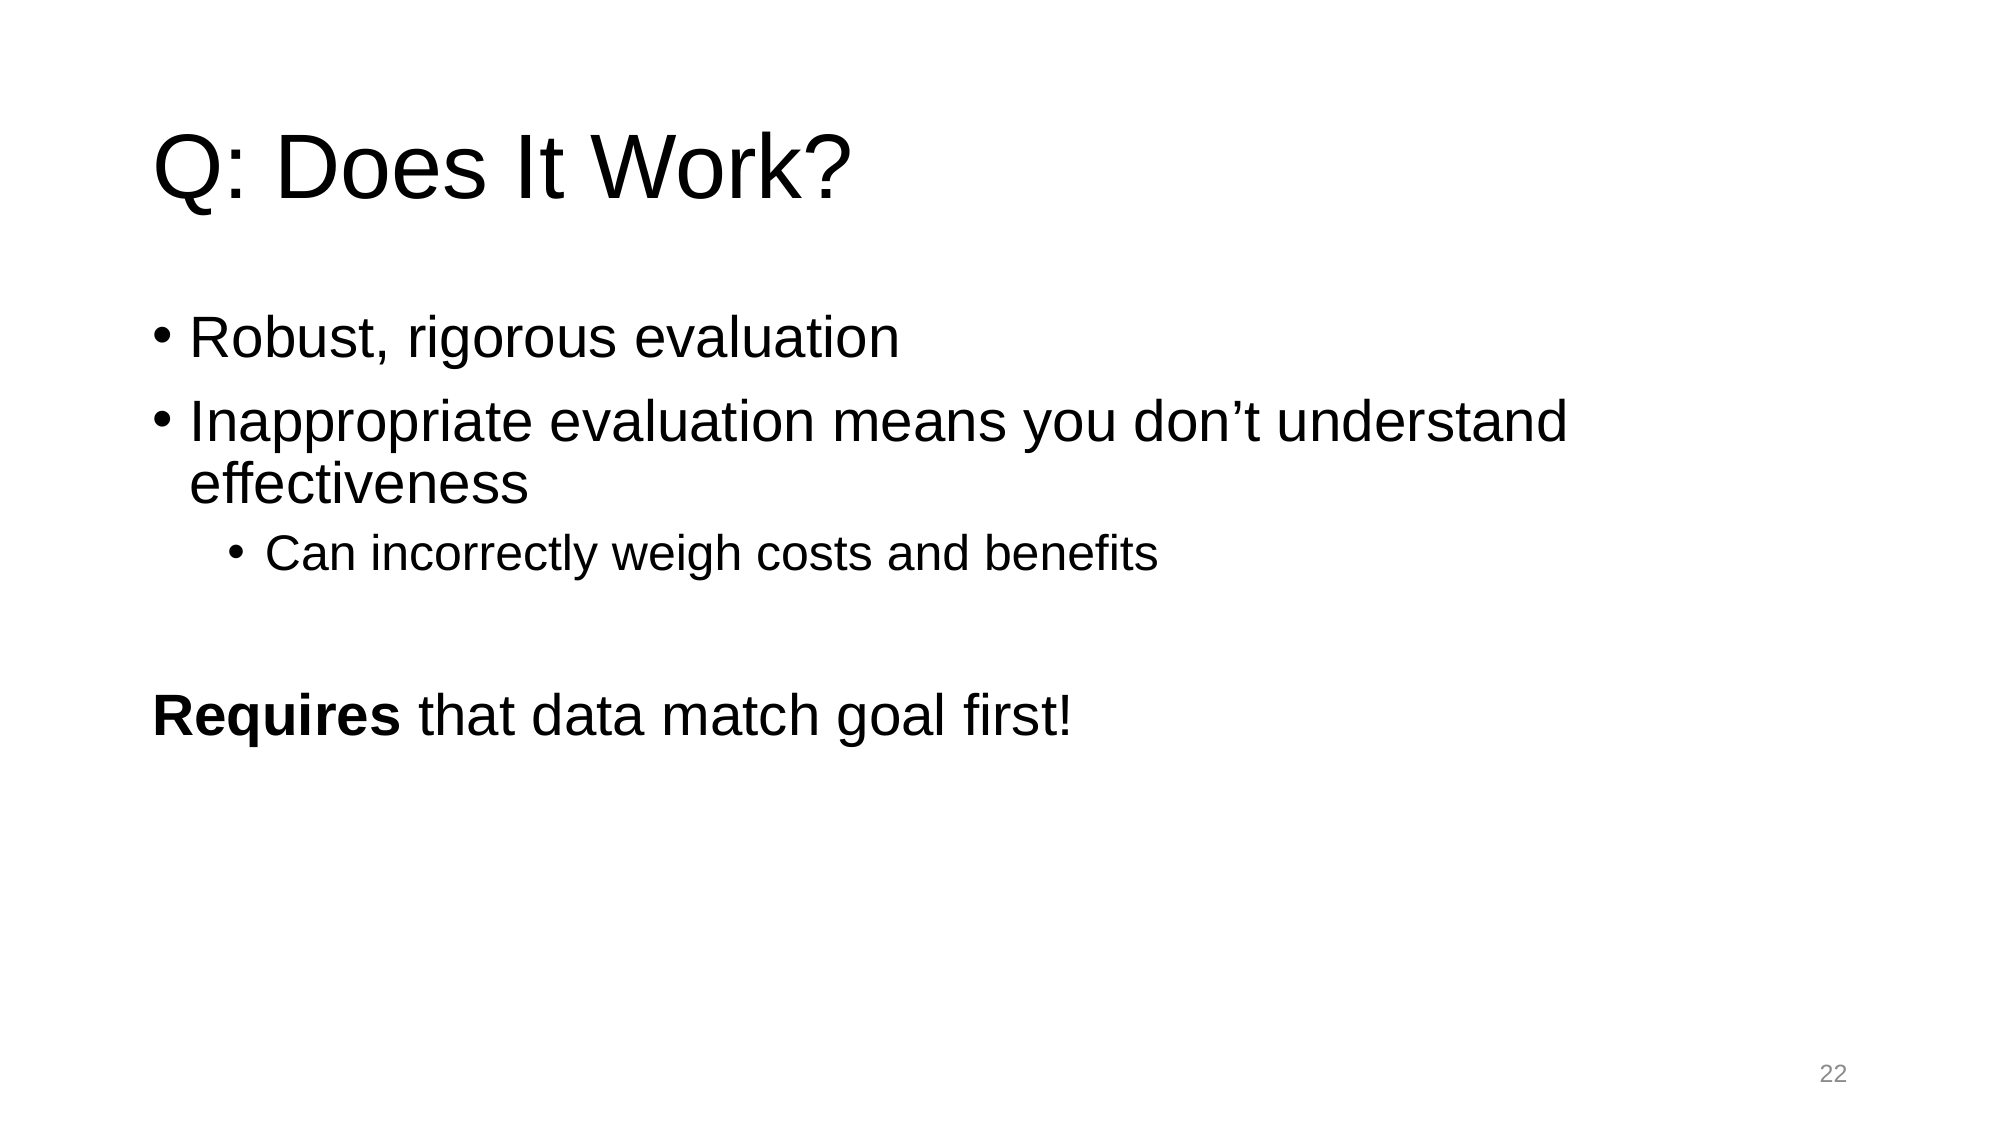

# Q: Does It Work?
Robust, rigorous evaluation
Inappropriate evaluation means you don’t understand effectiveness
Can incorrectly weigh costs and benefits

Requires that data match goal first!
22